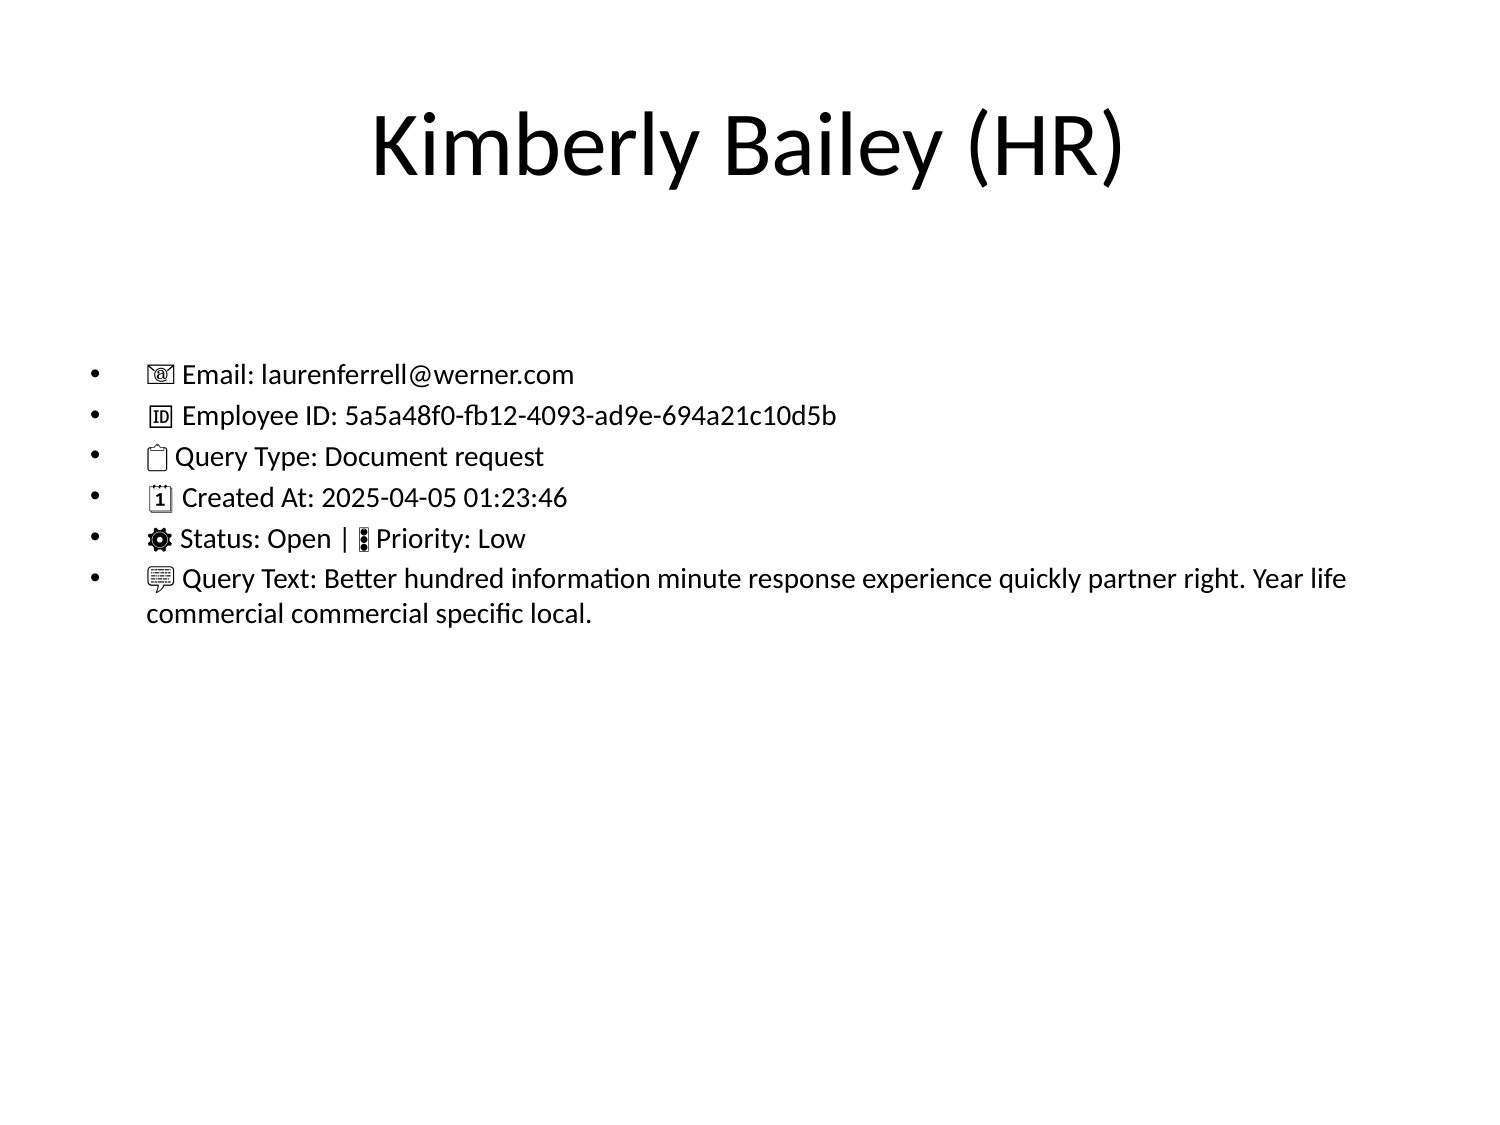

# Kimberly Bailey (HR)

📧 Email: laurenferrell@werner.com
🆔 Employee ID: 5a5a48f0-fb12-4093-ad9e-694a21c10d5b
📋 Query Type: Document request
🗓 Created At: 2025-04-05 01:23:46
⚙ Status: Open | 🚦 Priority: Low
💬 Query Text: Better hundred information minute response experience quickly partner right. Year life commercial commercial specific local.